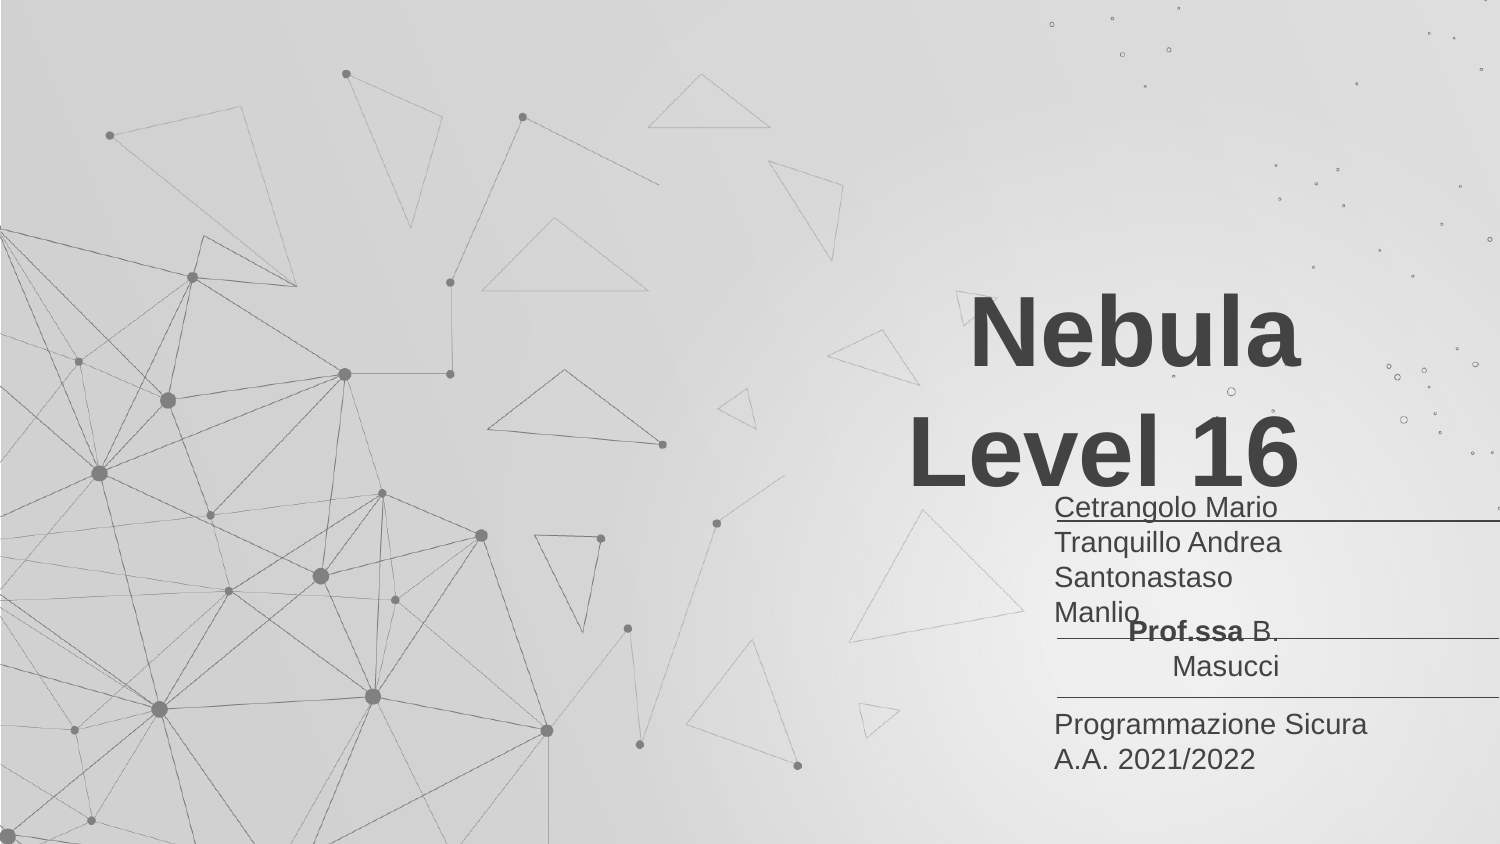

# Nebula
Level 16
Cetrangolo Mario
Tranquillo Andrea
Santonastaso Manlio
Prof.ssa B. Masucci
Programmazione Sicura
A.A. 2021/2022